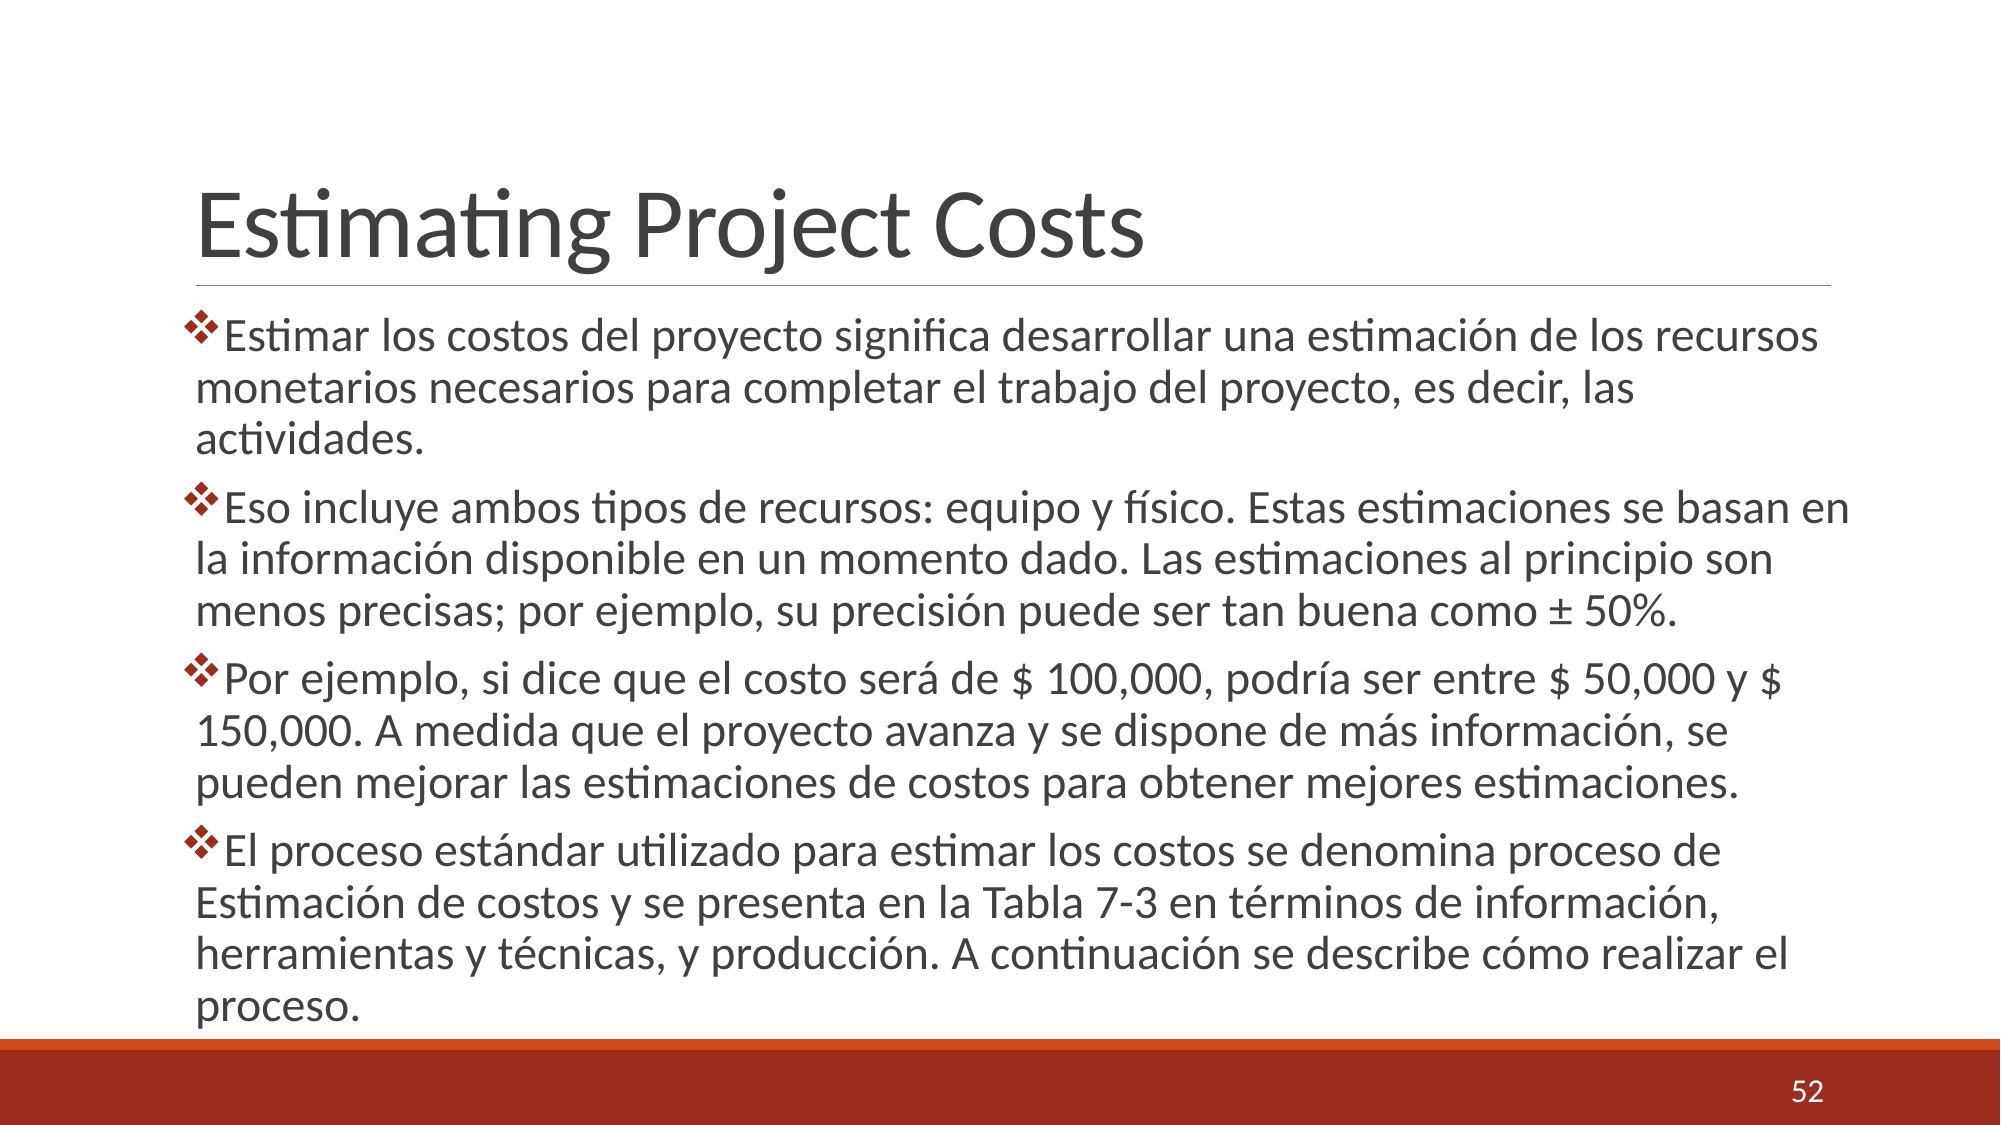

# Estimating Project Costs
Estimar los costos del proyecto significa desarrollar una estimación de los recursos monetarios necesarios para completar el trabajo del proyecto, es decir, las actividades.
Eso incluye ambos tipos de recursos: equipo y físico. Estas estimaciones se basan en la información disponible en un momento dado. Las estimaciones al principio son menos precisas; por ejemplo, su precisión puede ser tan buena como ± 50%.
Por ejemplo, si dice que el costo será de $ 100,000, podría ser entre $ 50,000 y $ 150,000. A medida que el proyecto avanza y se dispone de más información, se pueden mejorar las estimaciones de costos para obtener mejores estimaciones.
El proceso estándar utilizado para estimar los costos se denomina proceso de Estimación de costos y se presenta en la Tabla 7-3 en términos de información, herramientas y técnicas, y producción. A continuación se describe cómo realizar el proceso.
52